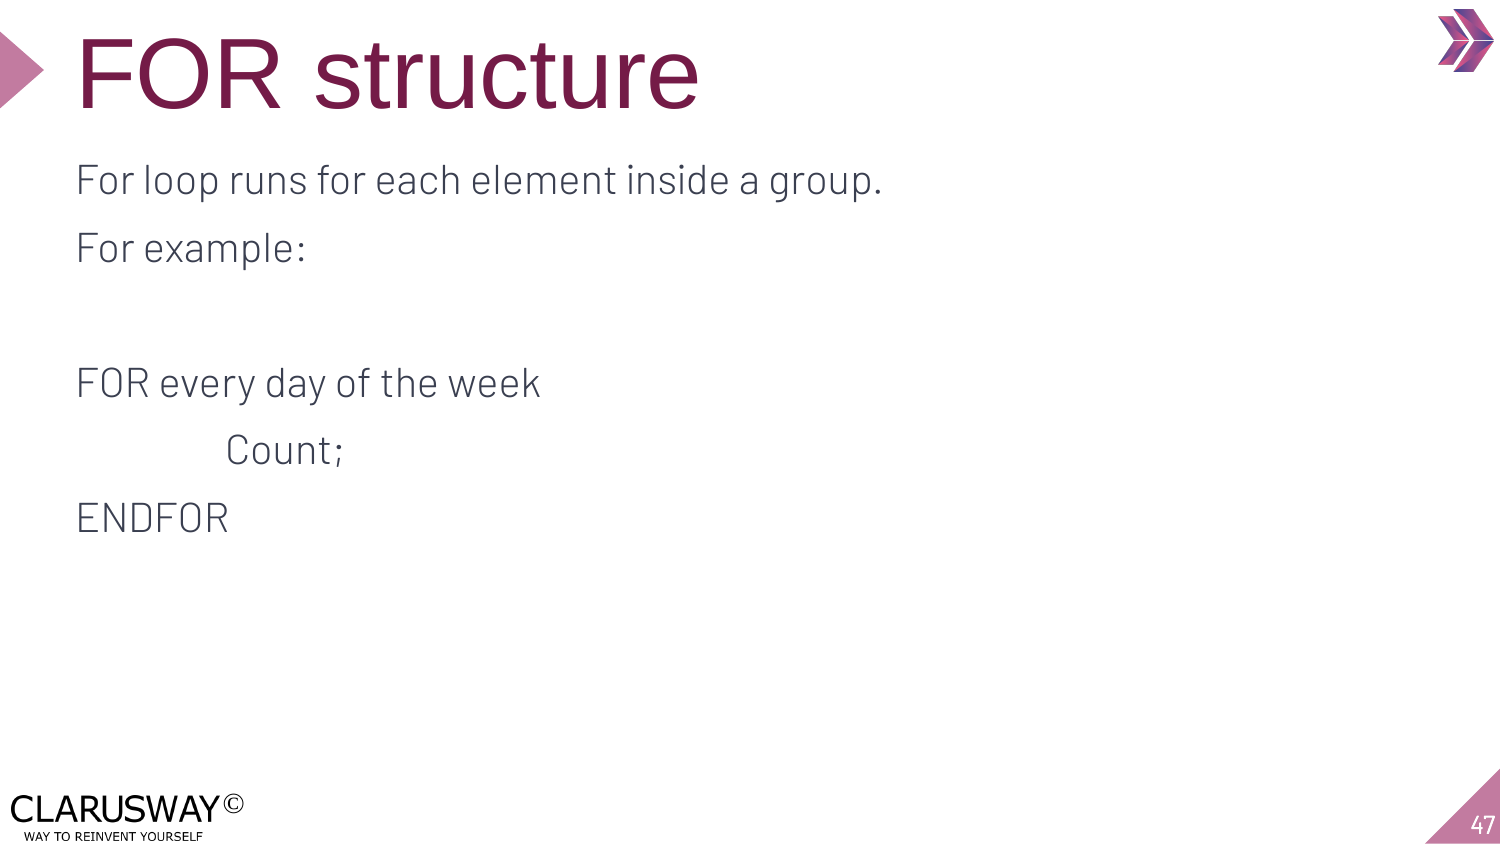

# FOR structure
For loop runs for each element inside a group.
For example:

FOR every day of the week
	Count;
ENDFOR
47